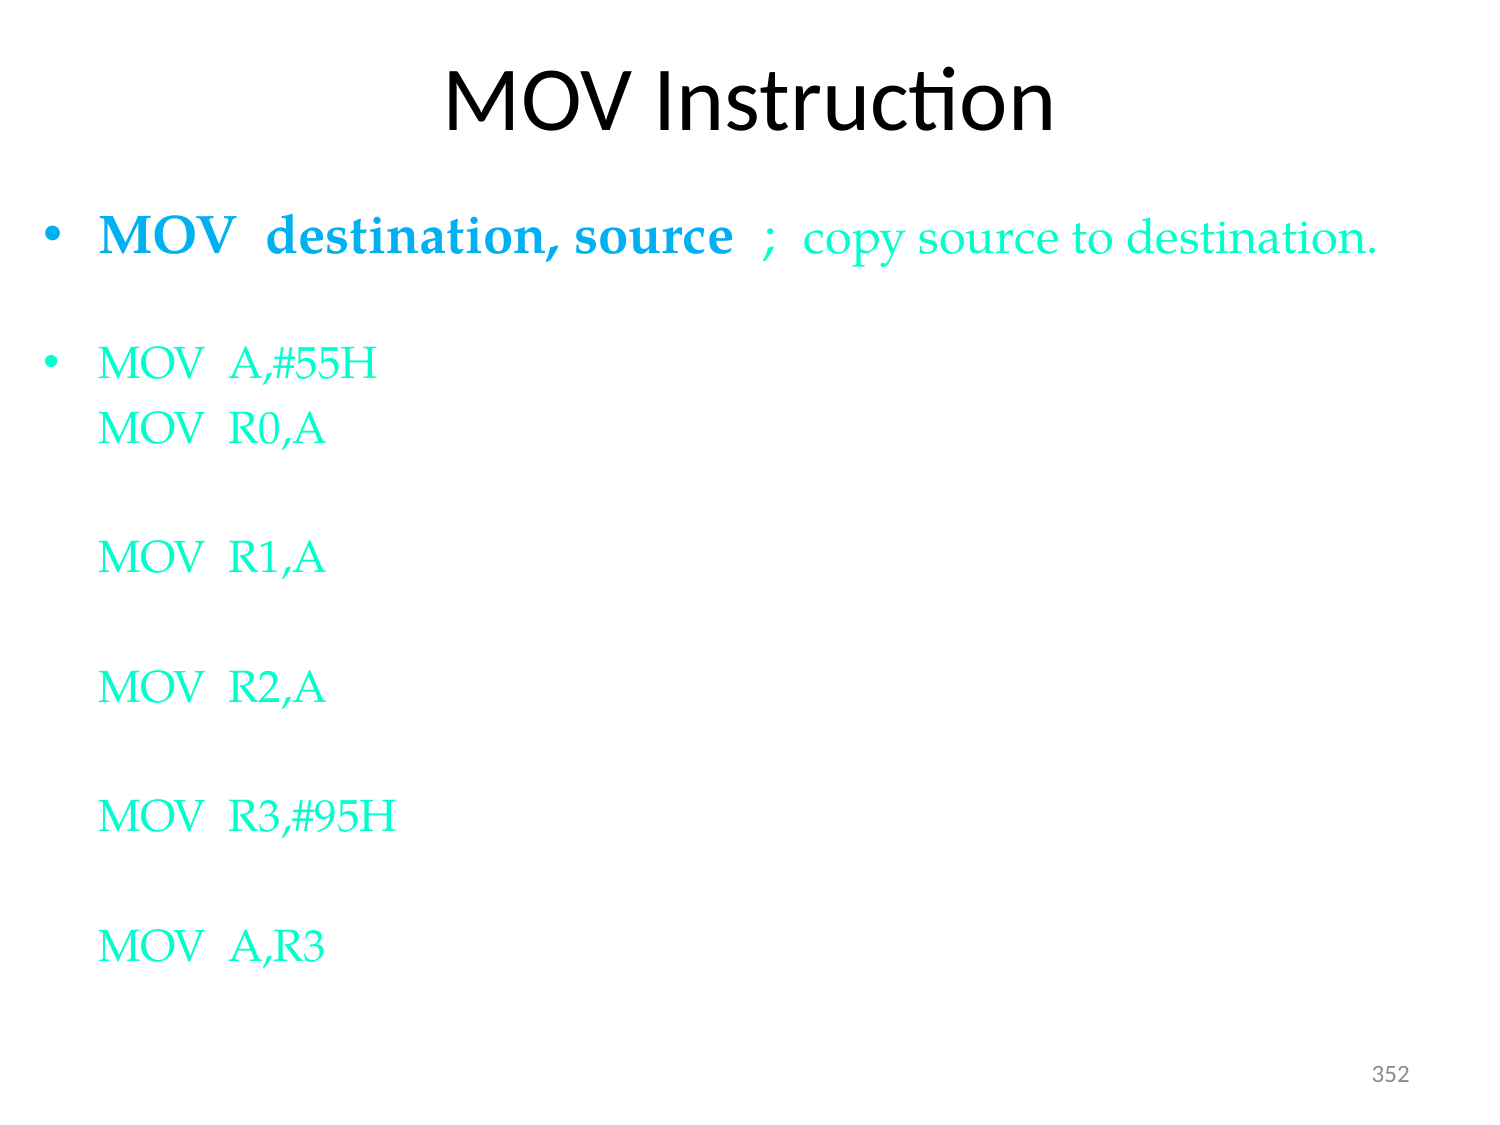

# MOV Instruction
MOV  destination, source  ;  copy source to destination.

MOV  A,#55H    ;load value 55H into reg. A
MOV  R0,A        ;copy contents of A into R0
		        ;(now A=R0=55H)
MOV  R1,A        ;copy contents of A into R1
		        ;(now A=R0=R1=55H)
MOV  R2,A        ;copy contents of A into R2
		        ;(now A=R0=R1=R2=55H)
MOV  R3,#95H  ;load value 95H into R3
		        ;(now R3=95H)
MOV  A,R3        ;copy contents of R3 into A
		        ;now A=R3=95H
352